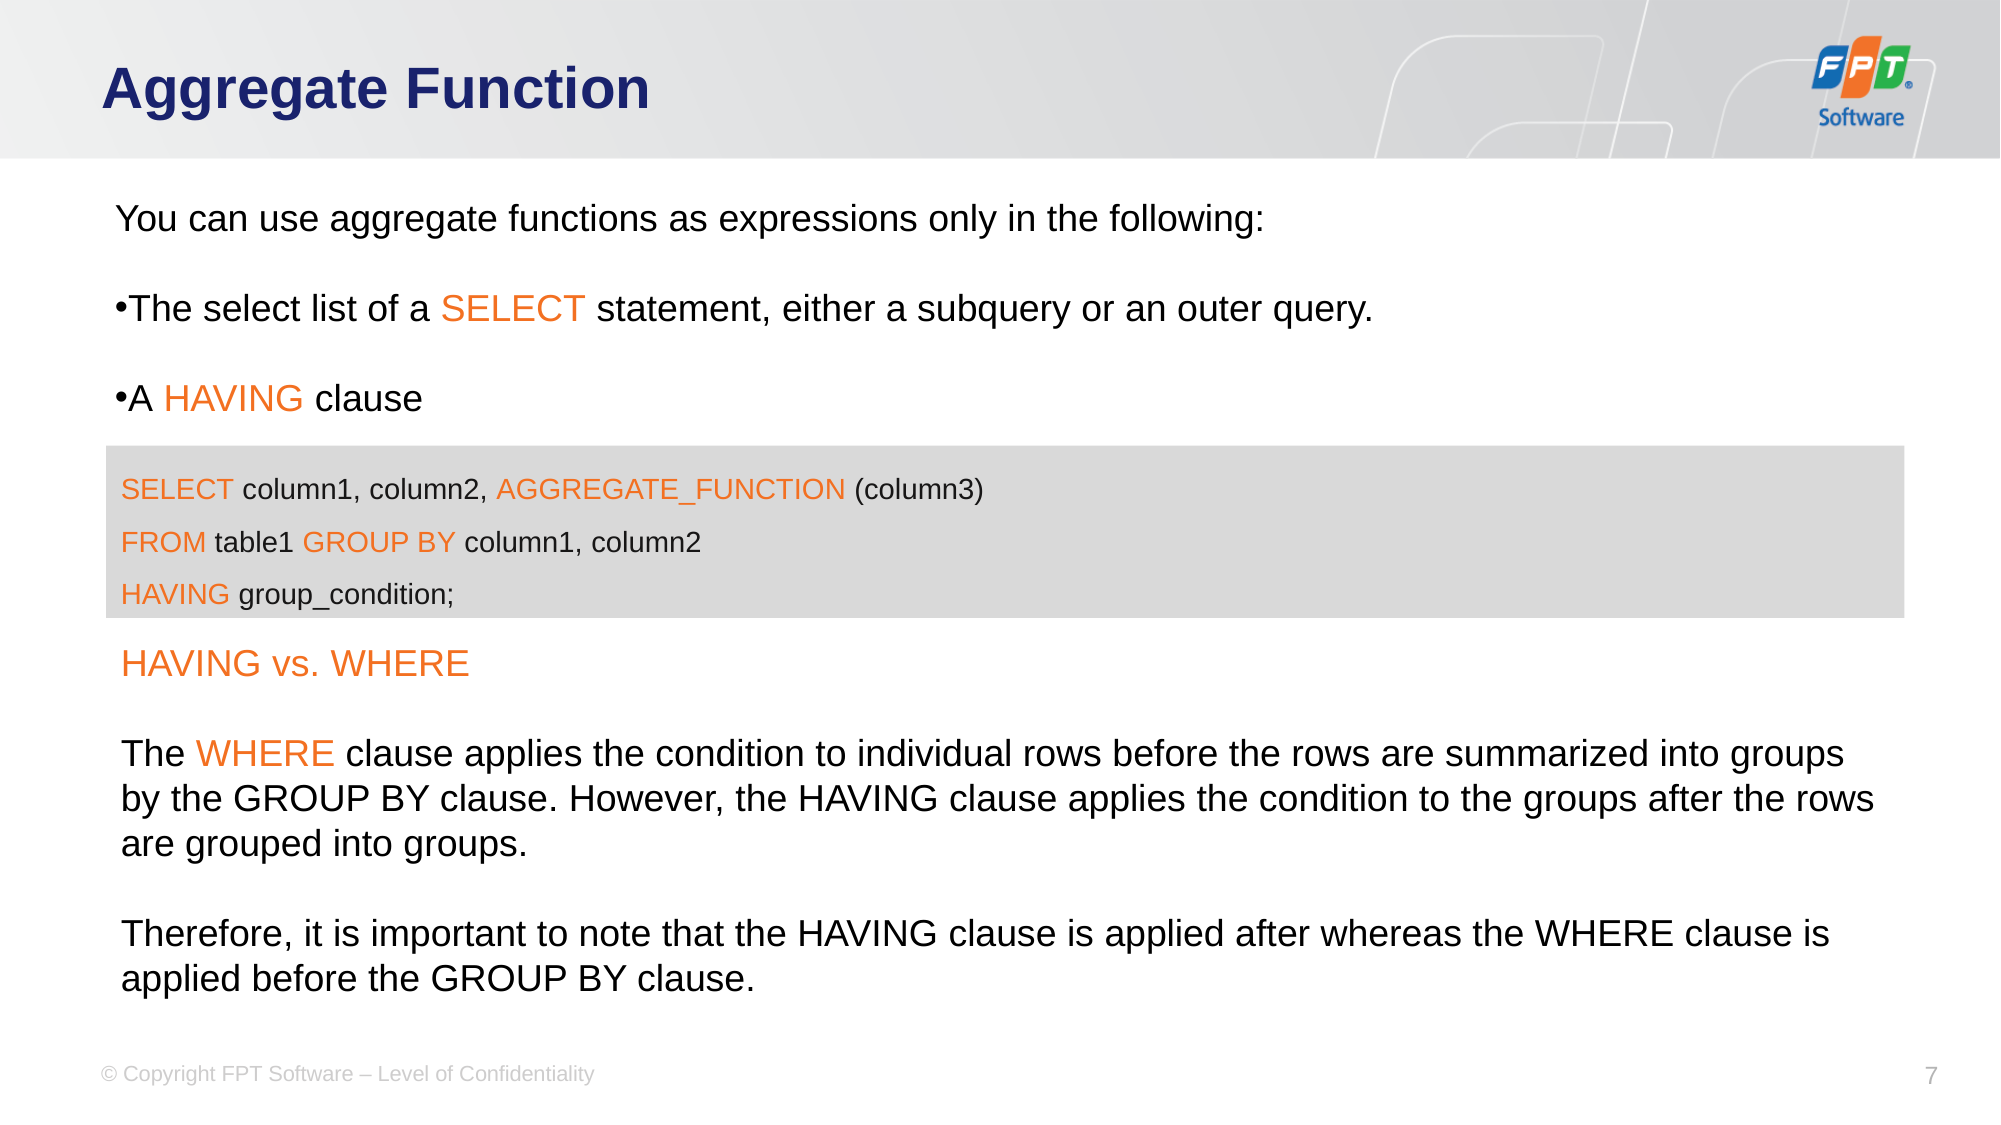

# Aggregate Function

You can use aggregate functions as expressions only in the following:

The select list of a SELECT statement, either a subquery or an outer query.

A HAVING clause

SELECT column1, column2, AGGREGATE_FUNCTION (column3)
FROM table1 GROUP BY column1, column2
HAVING group_condition;

HAVING vs. WHERE

The WHERE clause applies the condition to individual rows before the rows are summarized into groups by the GROUP BY clause. However, the HAVING clause applies the condition to the groups after the rows are grouped into groups.

Therefore, it is important to note that the HAVING clause is applied after whereas the WHERE clause is applied before the GROUP BY clause.

7